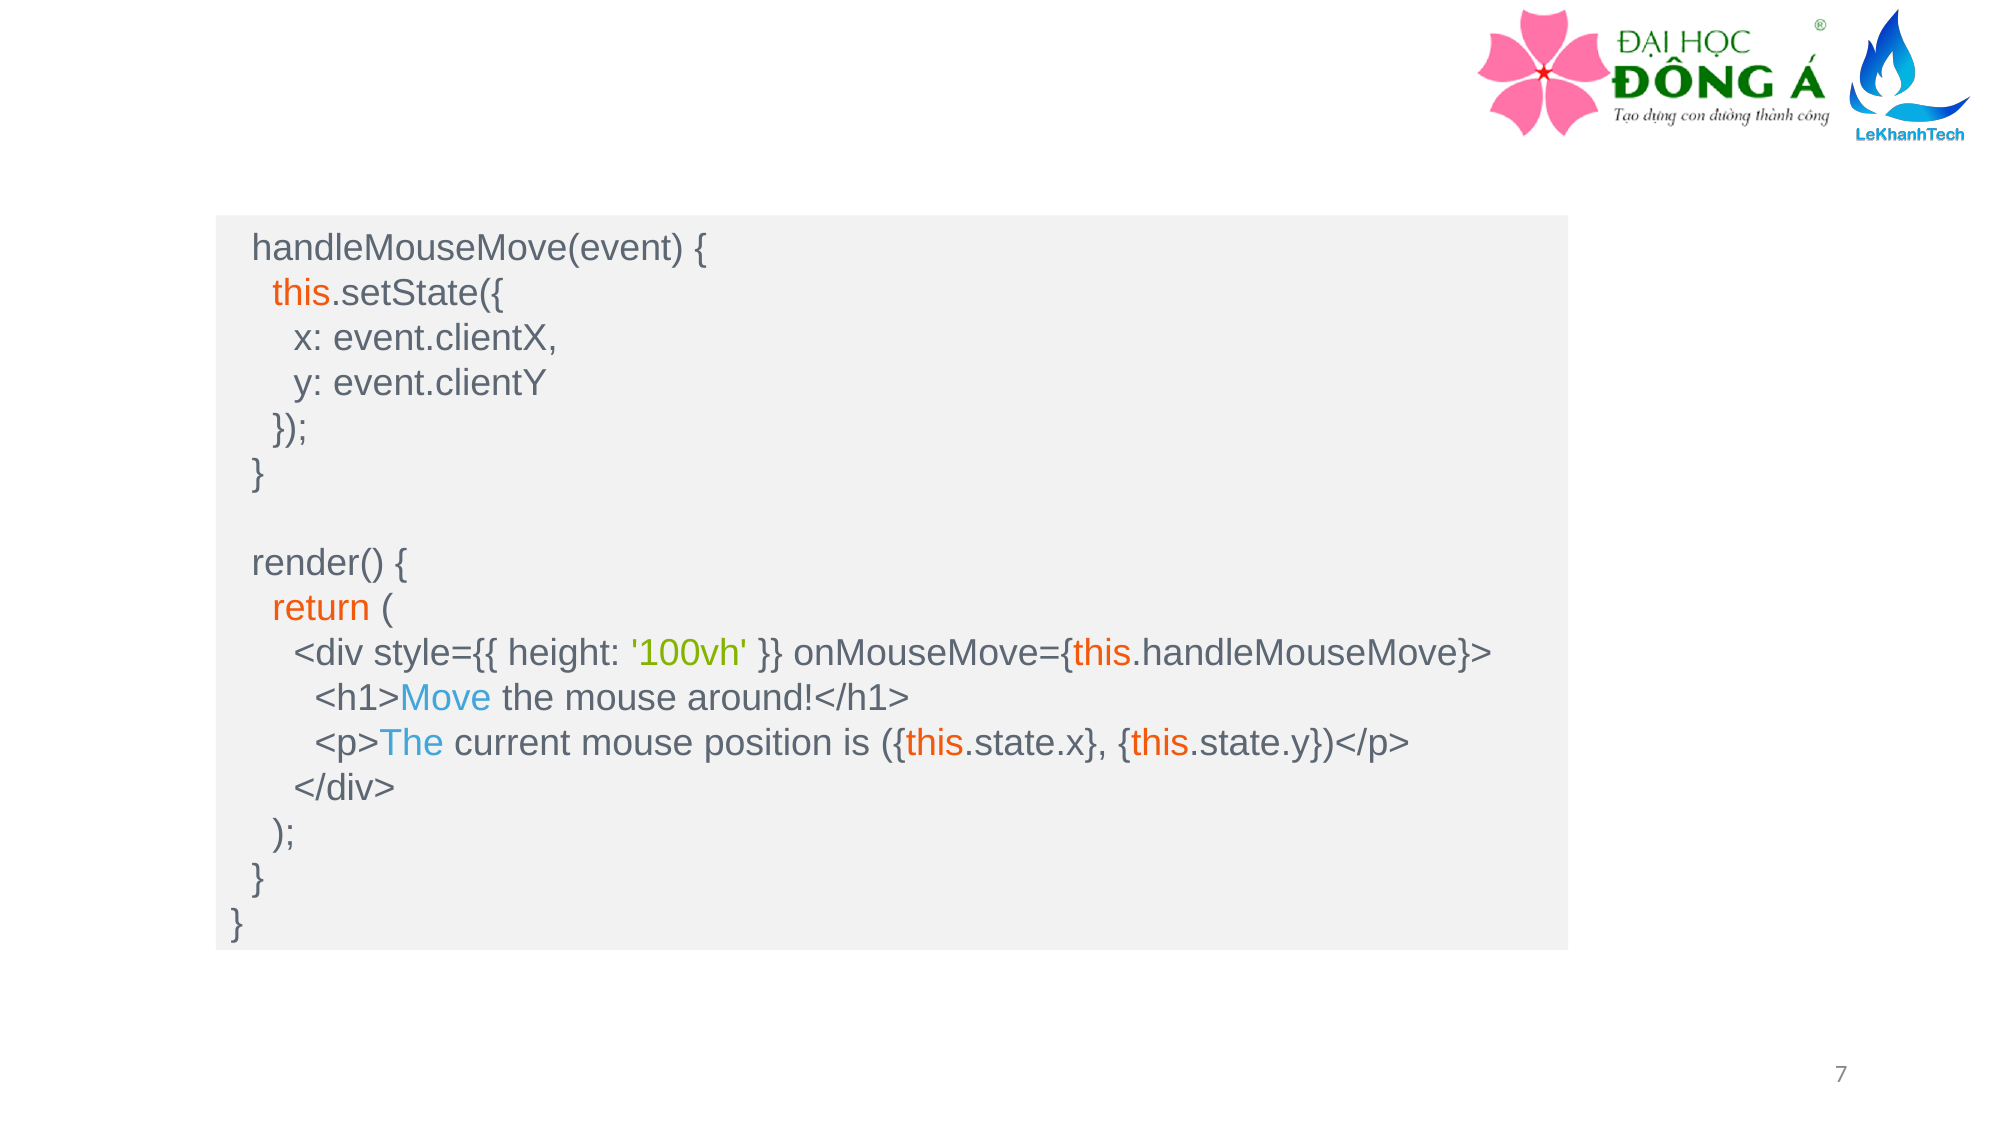

handleMouseMove(event) {
    this.setState({
      x: event.clientX,
      y: event.clientY
    });
  }
  render() {
    return (
      <div style={{ height: '100vh' }} onMouseMove={this.handleMouseMove}>
        <h1>Move the mouse around!</h1>
        <p>The current mouse position is ({this.state.x}, {this.state.y})</p>
      </div>
    );
  }
}
7